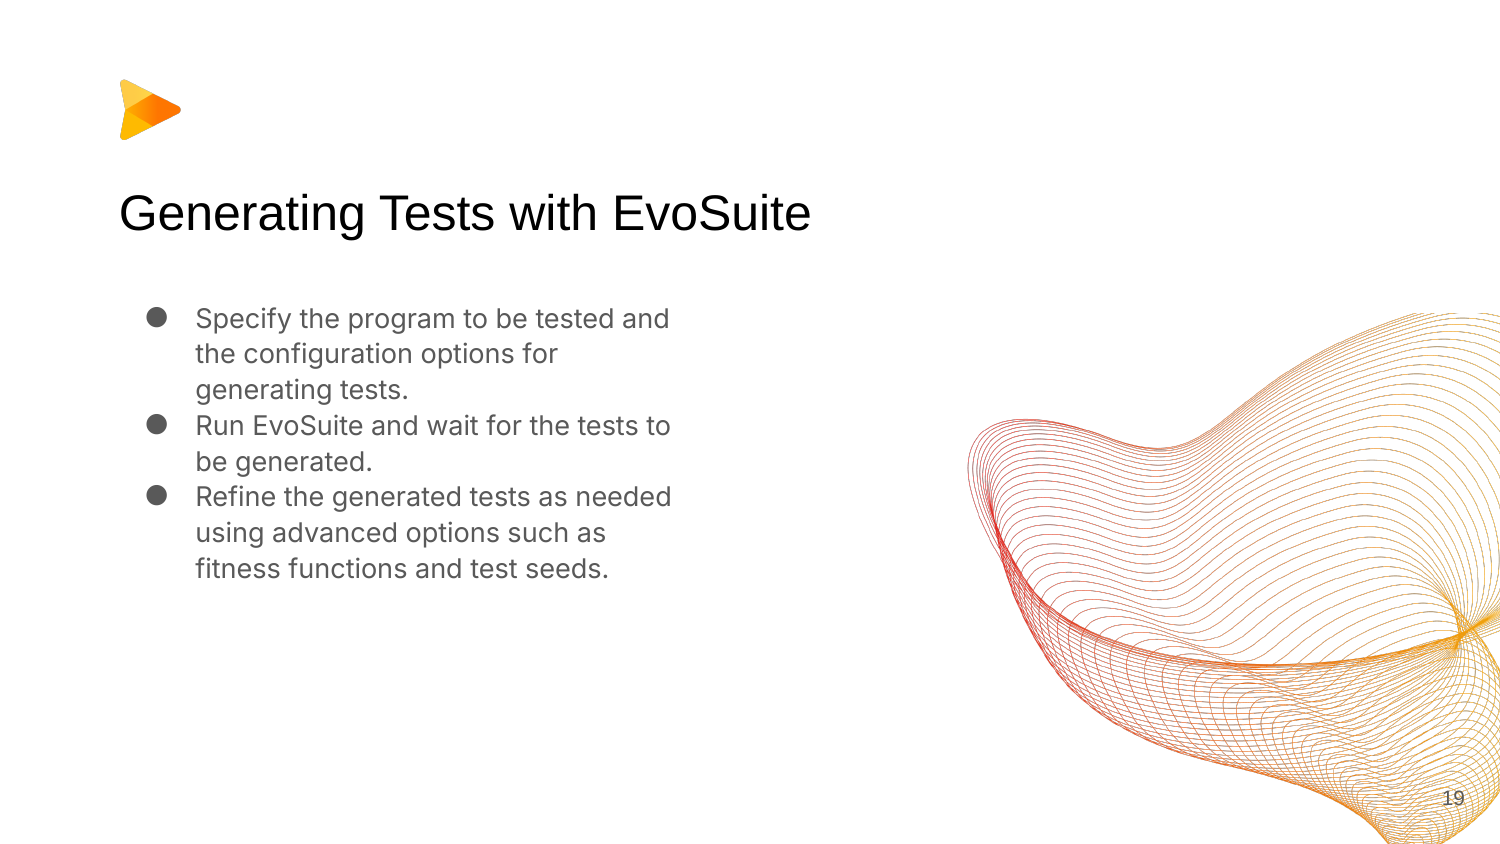

# Generating Tests with EvoSuite
Specify the program to be tested and the configuration options for generating tests.
Run EvoSuite and wait for the tests to be generated.
Refine the generated tests as needed using advanced options such as fitness functions and test seeds.
19